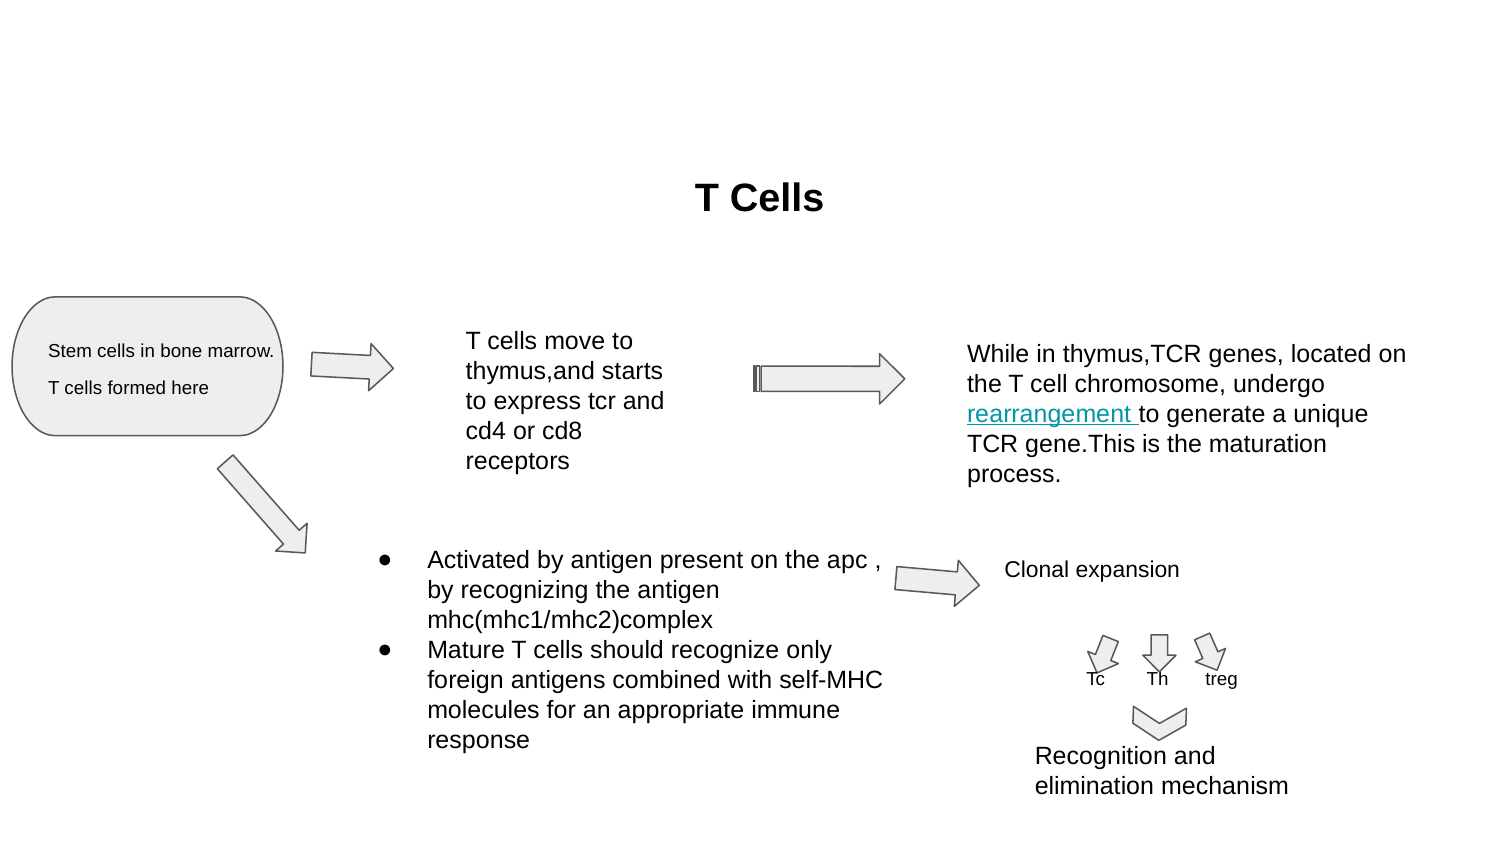

T Cells

T cells move to thymus,and starts to express tcr and cd4 or cd8 receptors
While in thymus,TCR genes, located on the T cell chromosome, undergo rearrangement to generate a unique TCR gene.This is the maturation process.
Stem cells in bone marrow.  T cells formed here

Activated by antigen present on the apc , by recognizing the antigen mhc(mhc1/mhc2)complex
Mature T cells should recognize only foreign antigens combined with self-MHC molecules for an appropriate immune response

Clonal expansion

Tc        Th       treg

Recognition and elimination mechanism